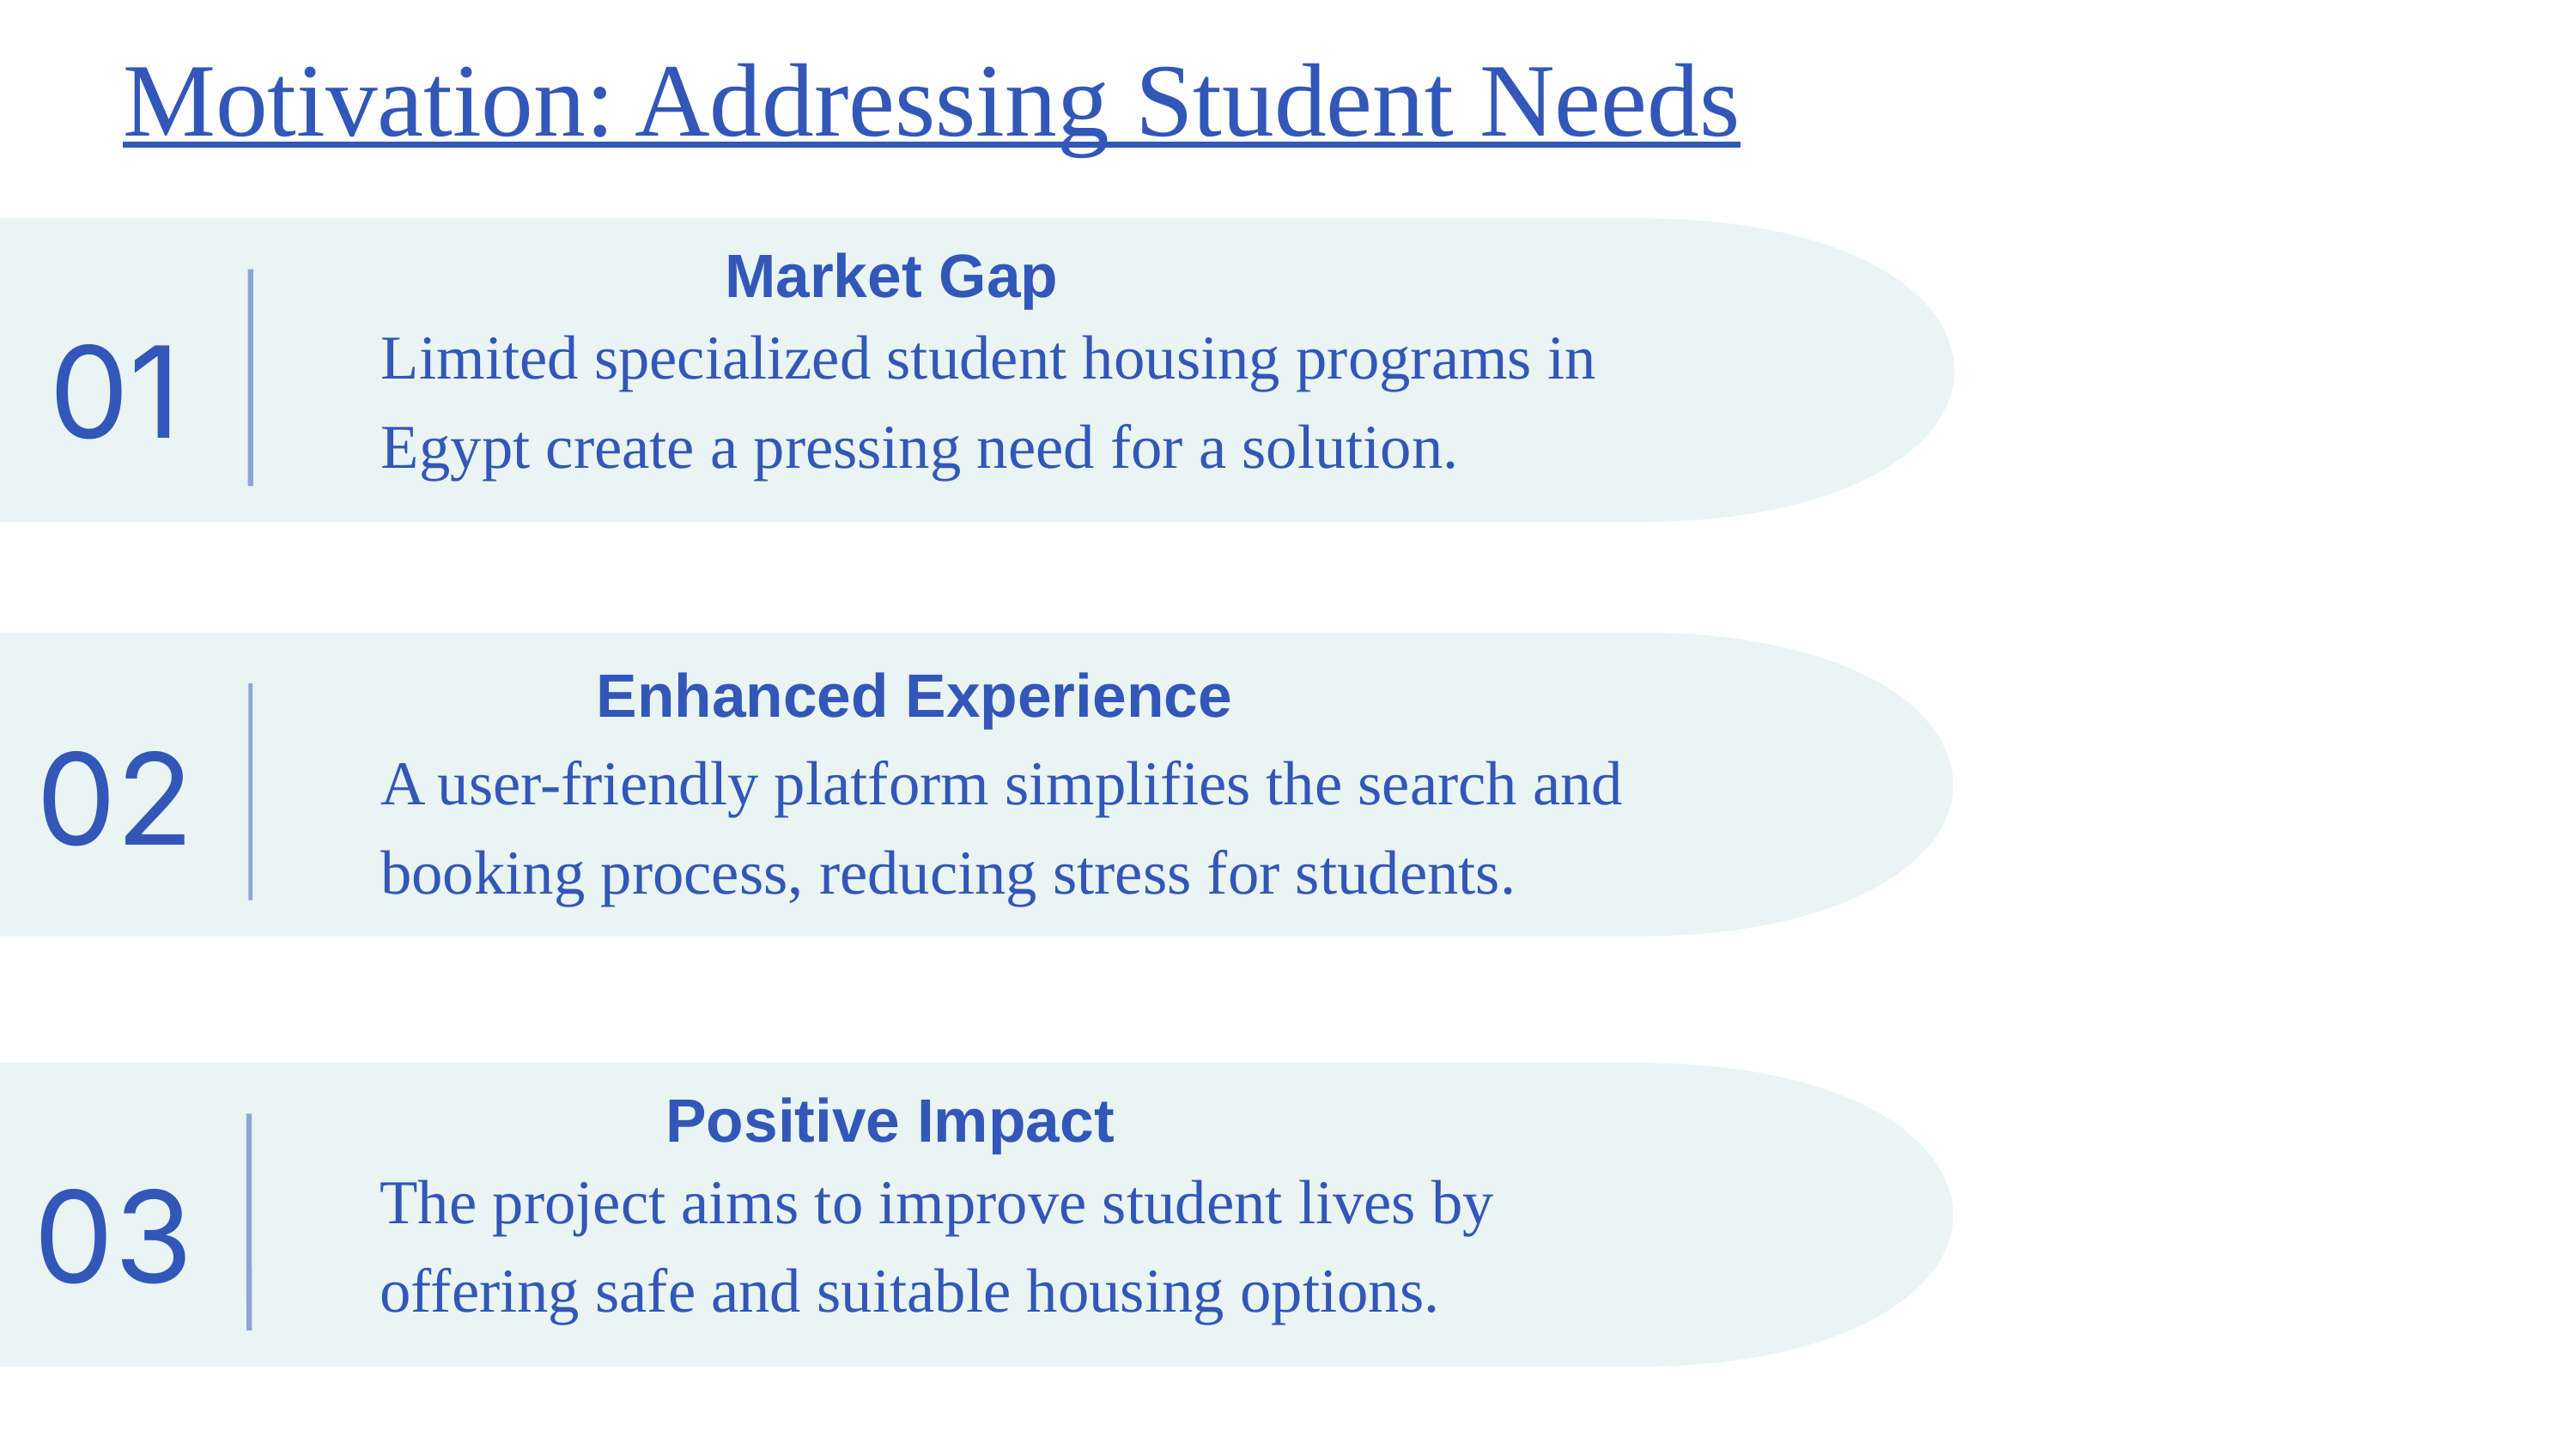

Motivation: Addressing Student Needs

Market Gap

Limited specialized student housing programs in Egypt create a pressing need for a solution.
01
Enhanced Experience
02

A user-friendly platform simplifies the search and booking process, reducing stress for students.

02

Positive Impact

The project aims to improve student lives by offering safe and suitable housing options.

03